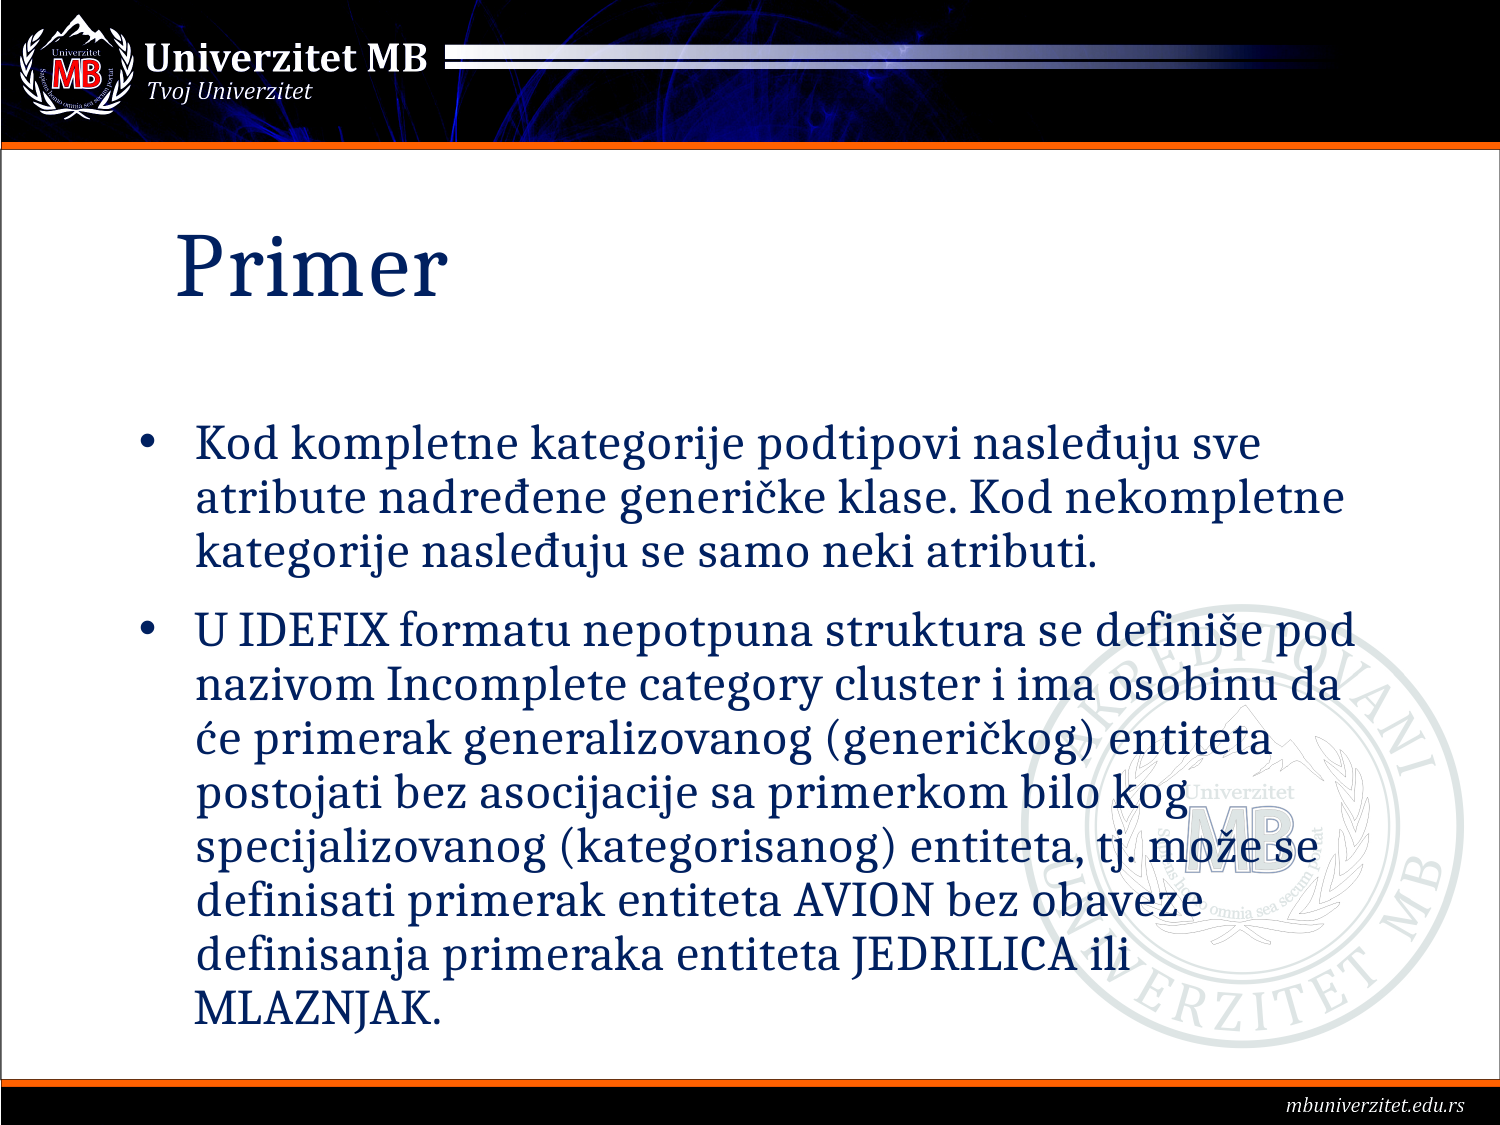

Primer
Kod kompletne kategorije podtipovi nasleđuju sve atribute nadređene generičke klase. Kod nekompletne kategorije nasleđuju se samo neki atributi.
U IDEFIX formatu nepotpuna struktura se definiše pod nazivom Incomplete category cluster i ima osobinu da će primerak generalizovanog (generičkog) entiteta postojati bez asocijacije sa primerkom bilo kog specijalizovanog (kategorisanog) entiteta, tj. može se definisati primerak entiteta AVION bez obaveze definisanja primeraka entiteta JEDRILICA ili MLAZNJAK.